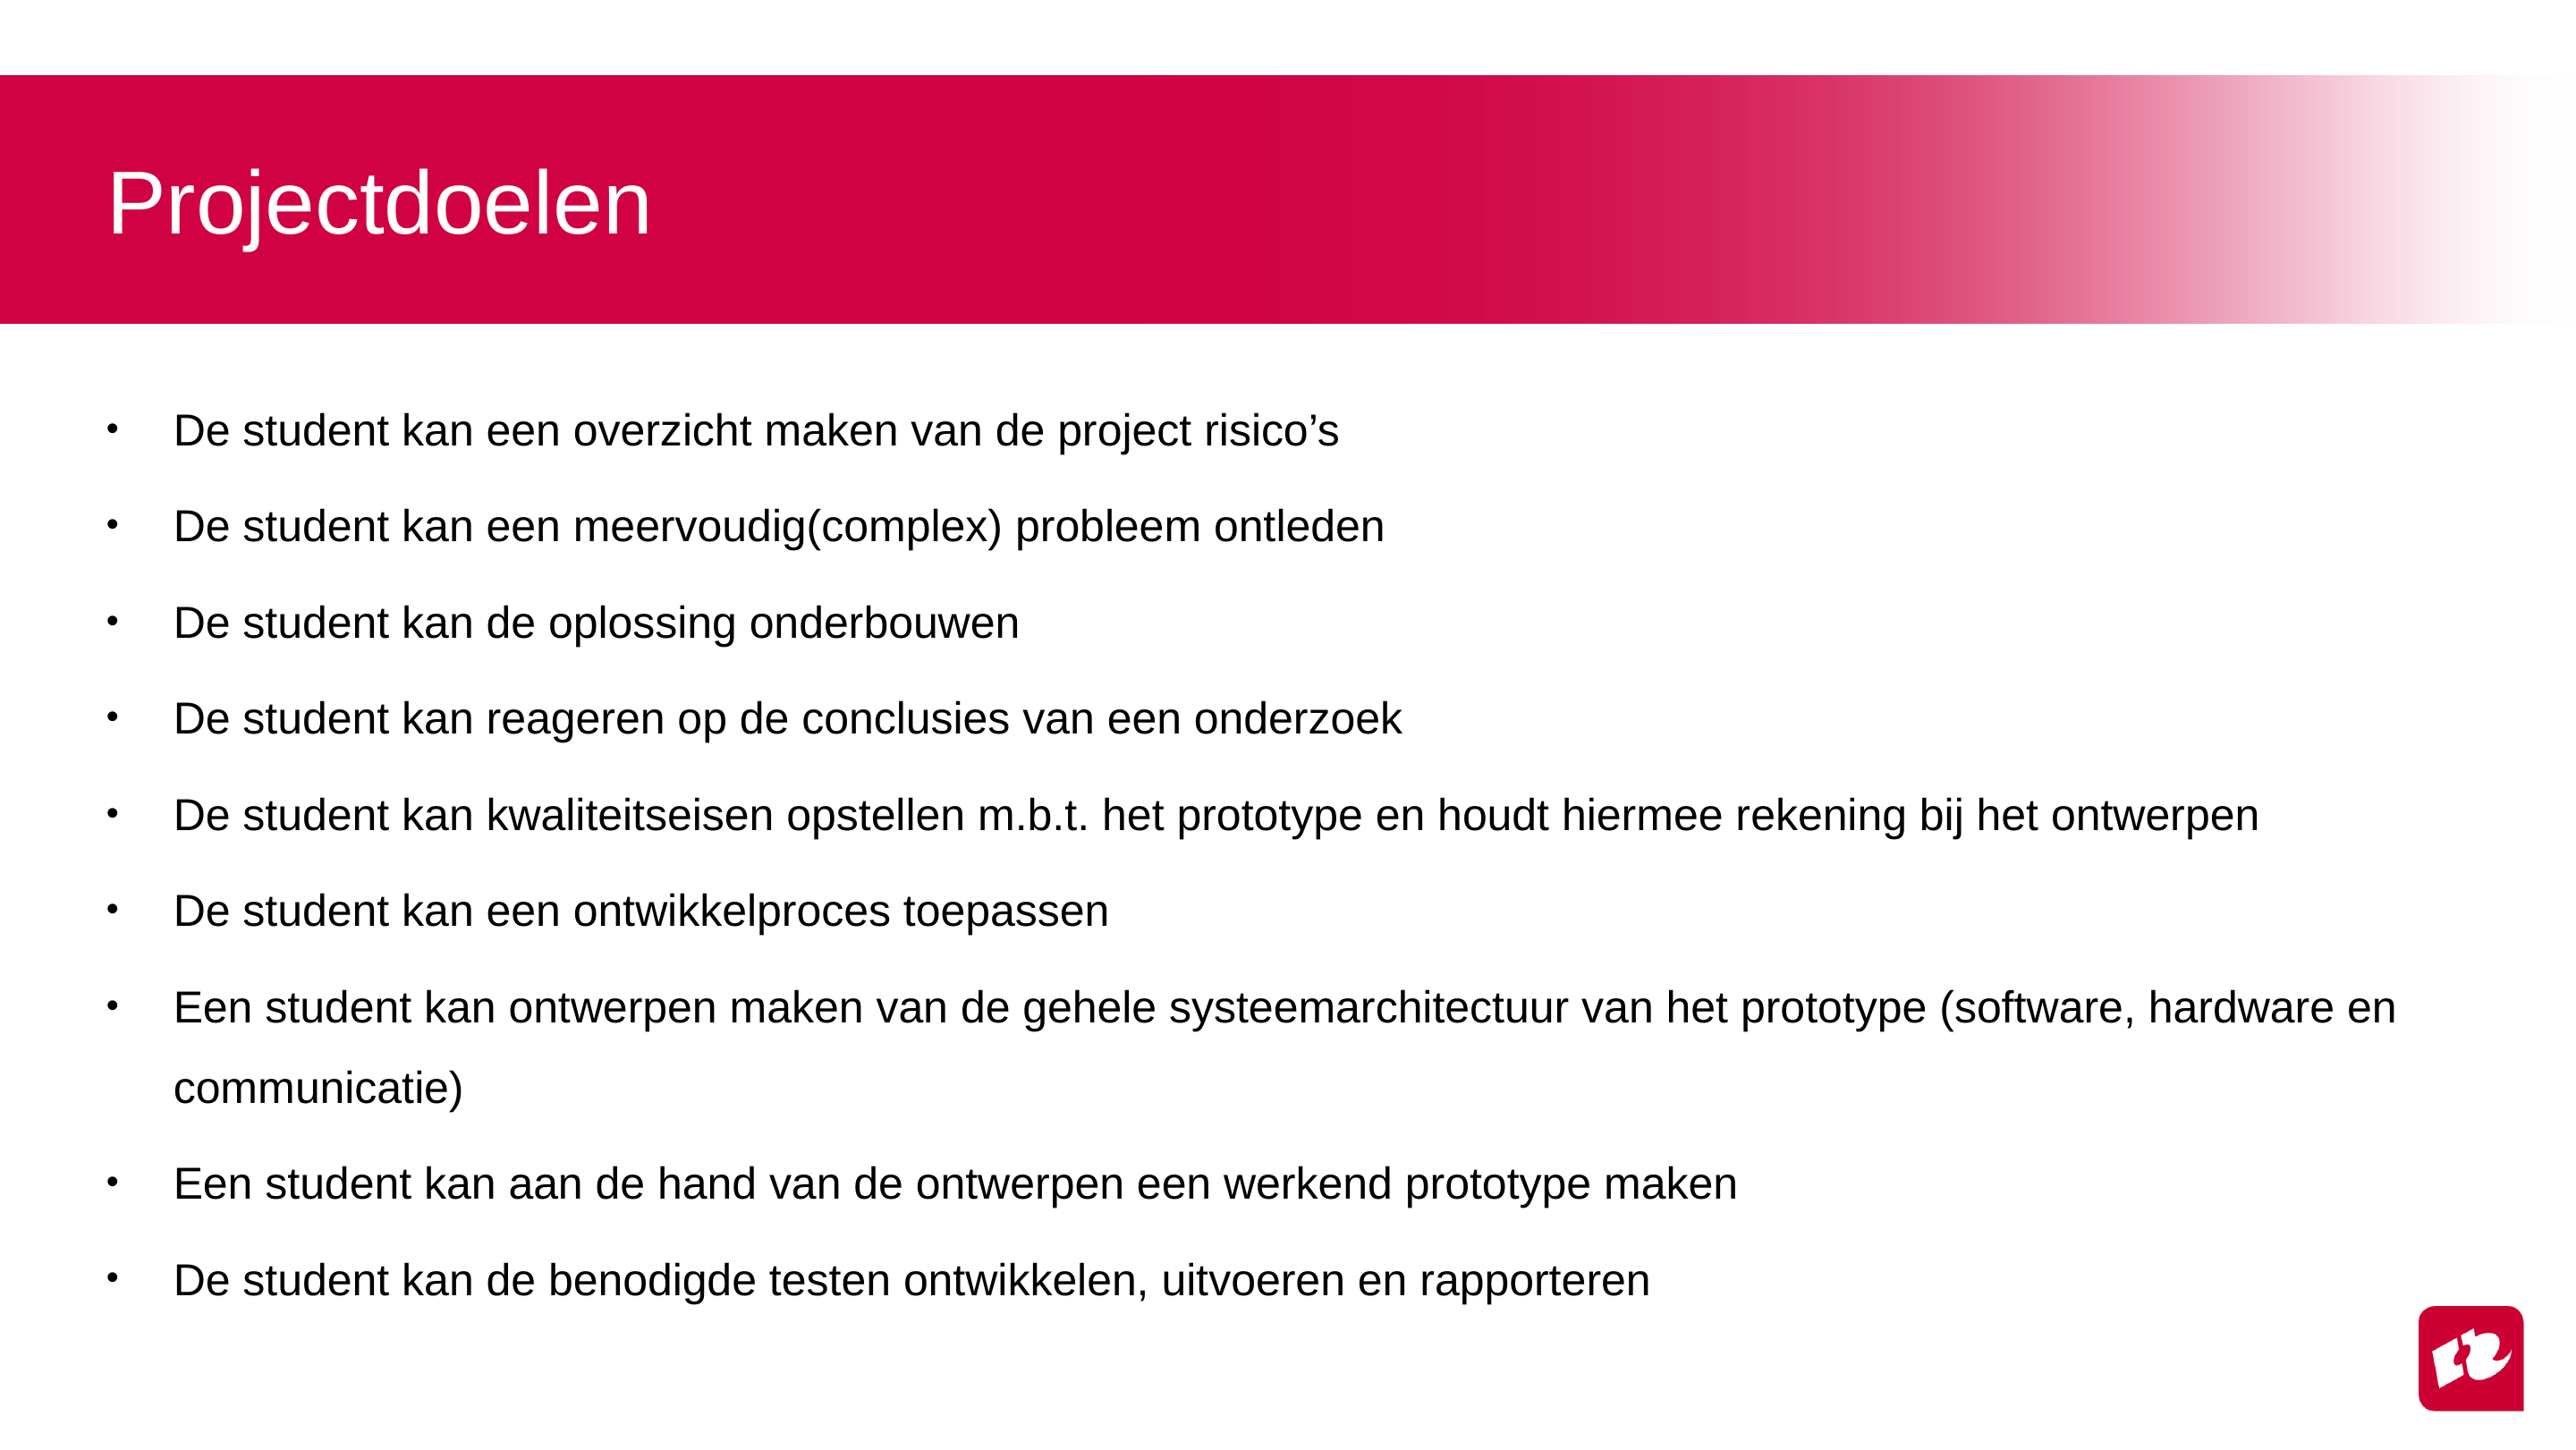

# Projectdoelen
De student kan een overzicht maken van de project risico’s
De student kan een meervoudig(complex) probleem ontleden
De student kan de oplossing onderbouwen
De student kan reageren op de conclusies van een onderzoek
De student kan kwaliteitseisen opstellen m.b.t. het prototype en houdt hiermee rekening bij het ontwerpen
De student kan een ontwikkelproces toepassen
Een student kan ontwerpen maken van de gehele systeemarchitectuur van het prototype (software, hardware en communicatie)
Een student kan aan de hand van de ontwerpen een werkend prototype maken
De student kan de benodigde testen ontwikkelen, uitvoeren en rapporteren